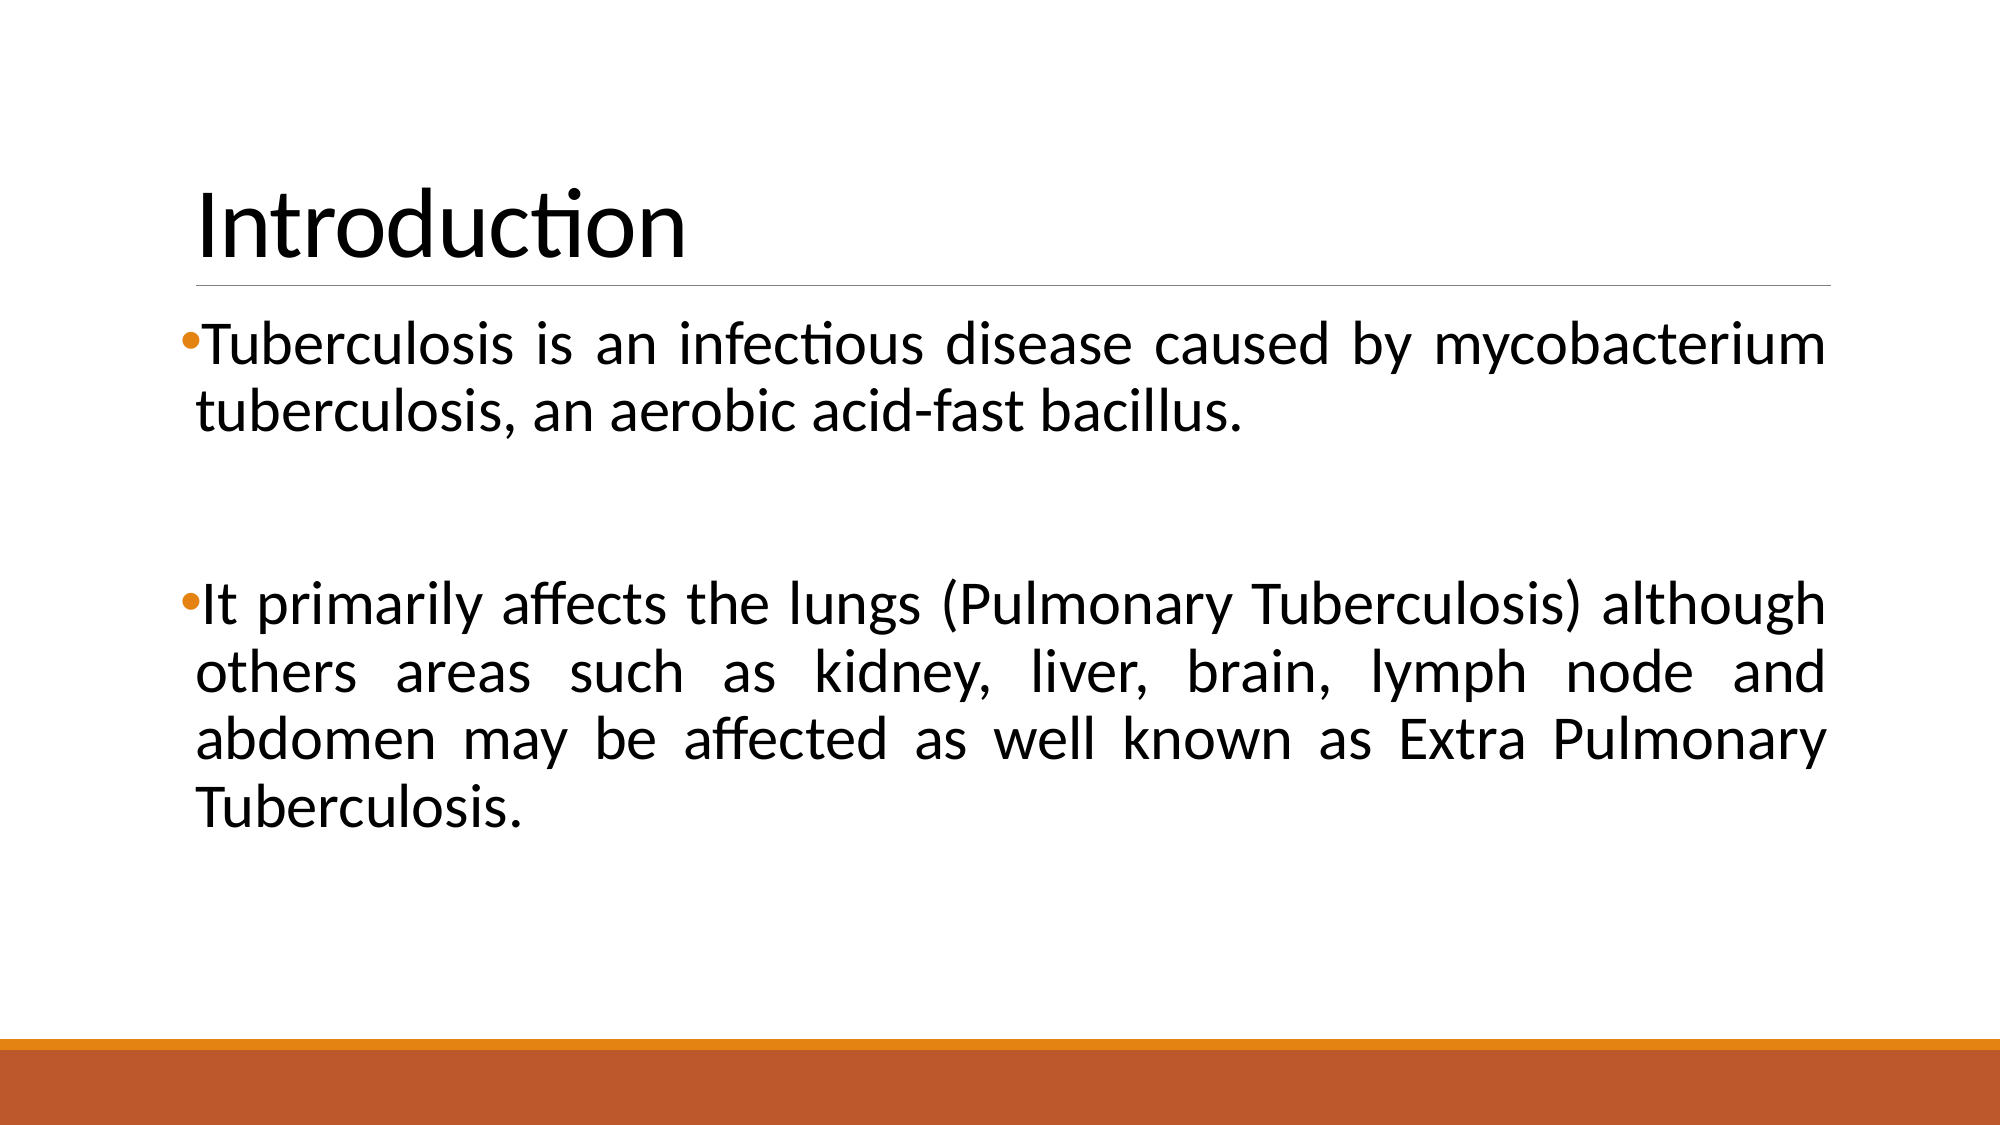

# Introduction
Tuberculosis is an infectious disease caused by mycobacterium tuberculosis, an aerobic acid-fast bacillus.

It primarily affects the lungs (Pulmonary Tuberculosis) although others areas such as kidney, liver, brain, lymph node and abdomen may be affected as well known as Extra Pulmonary Tuberculosis.